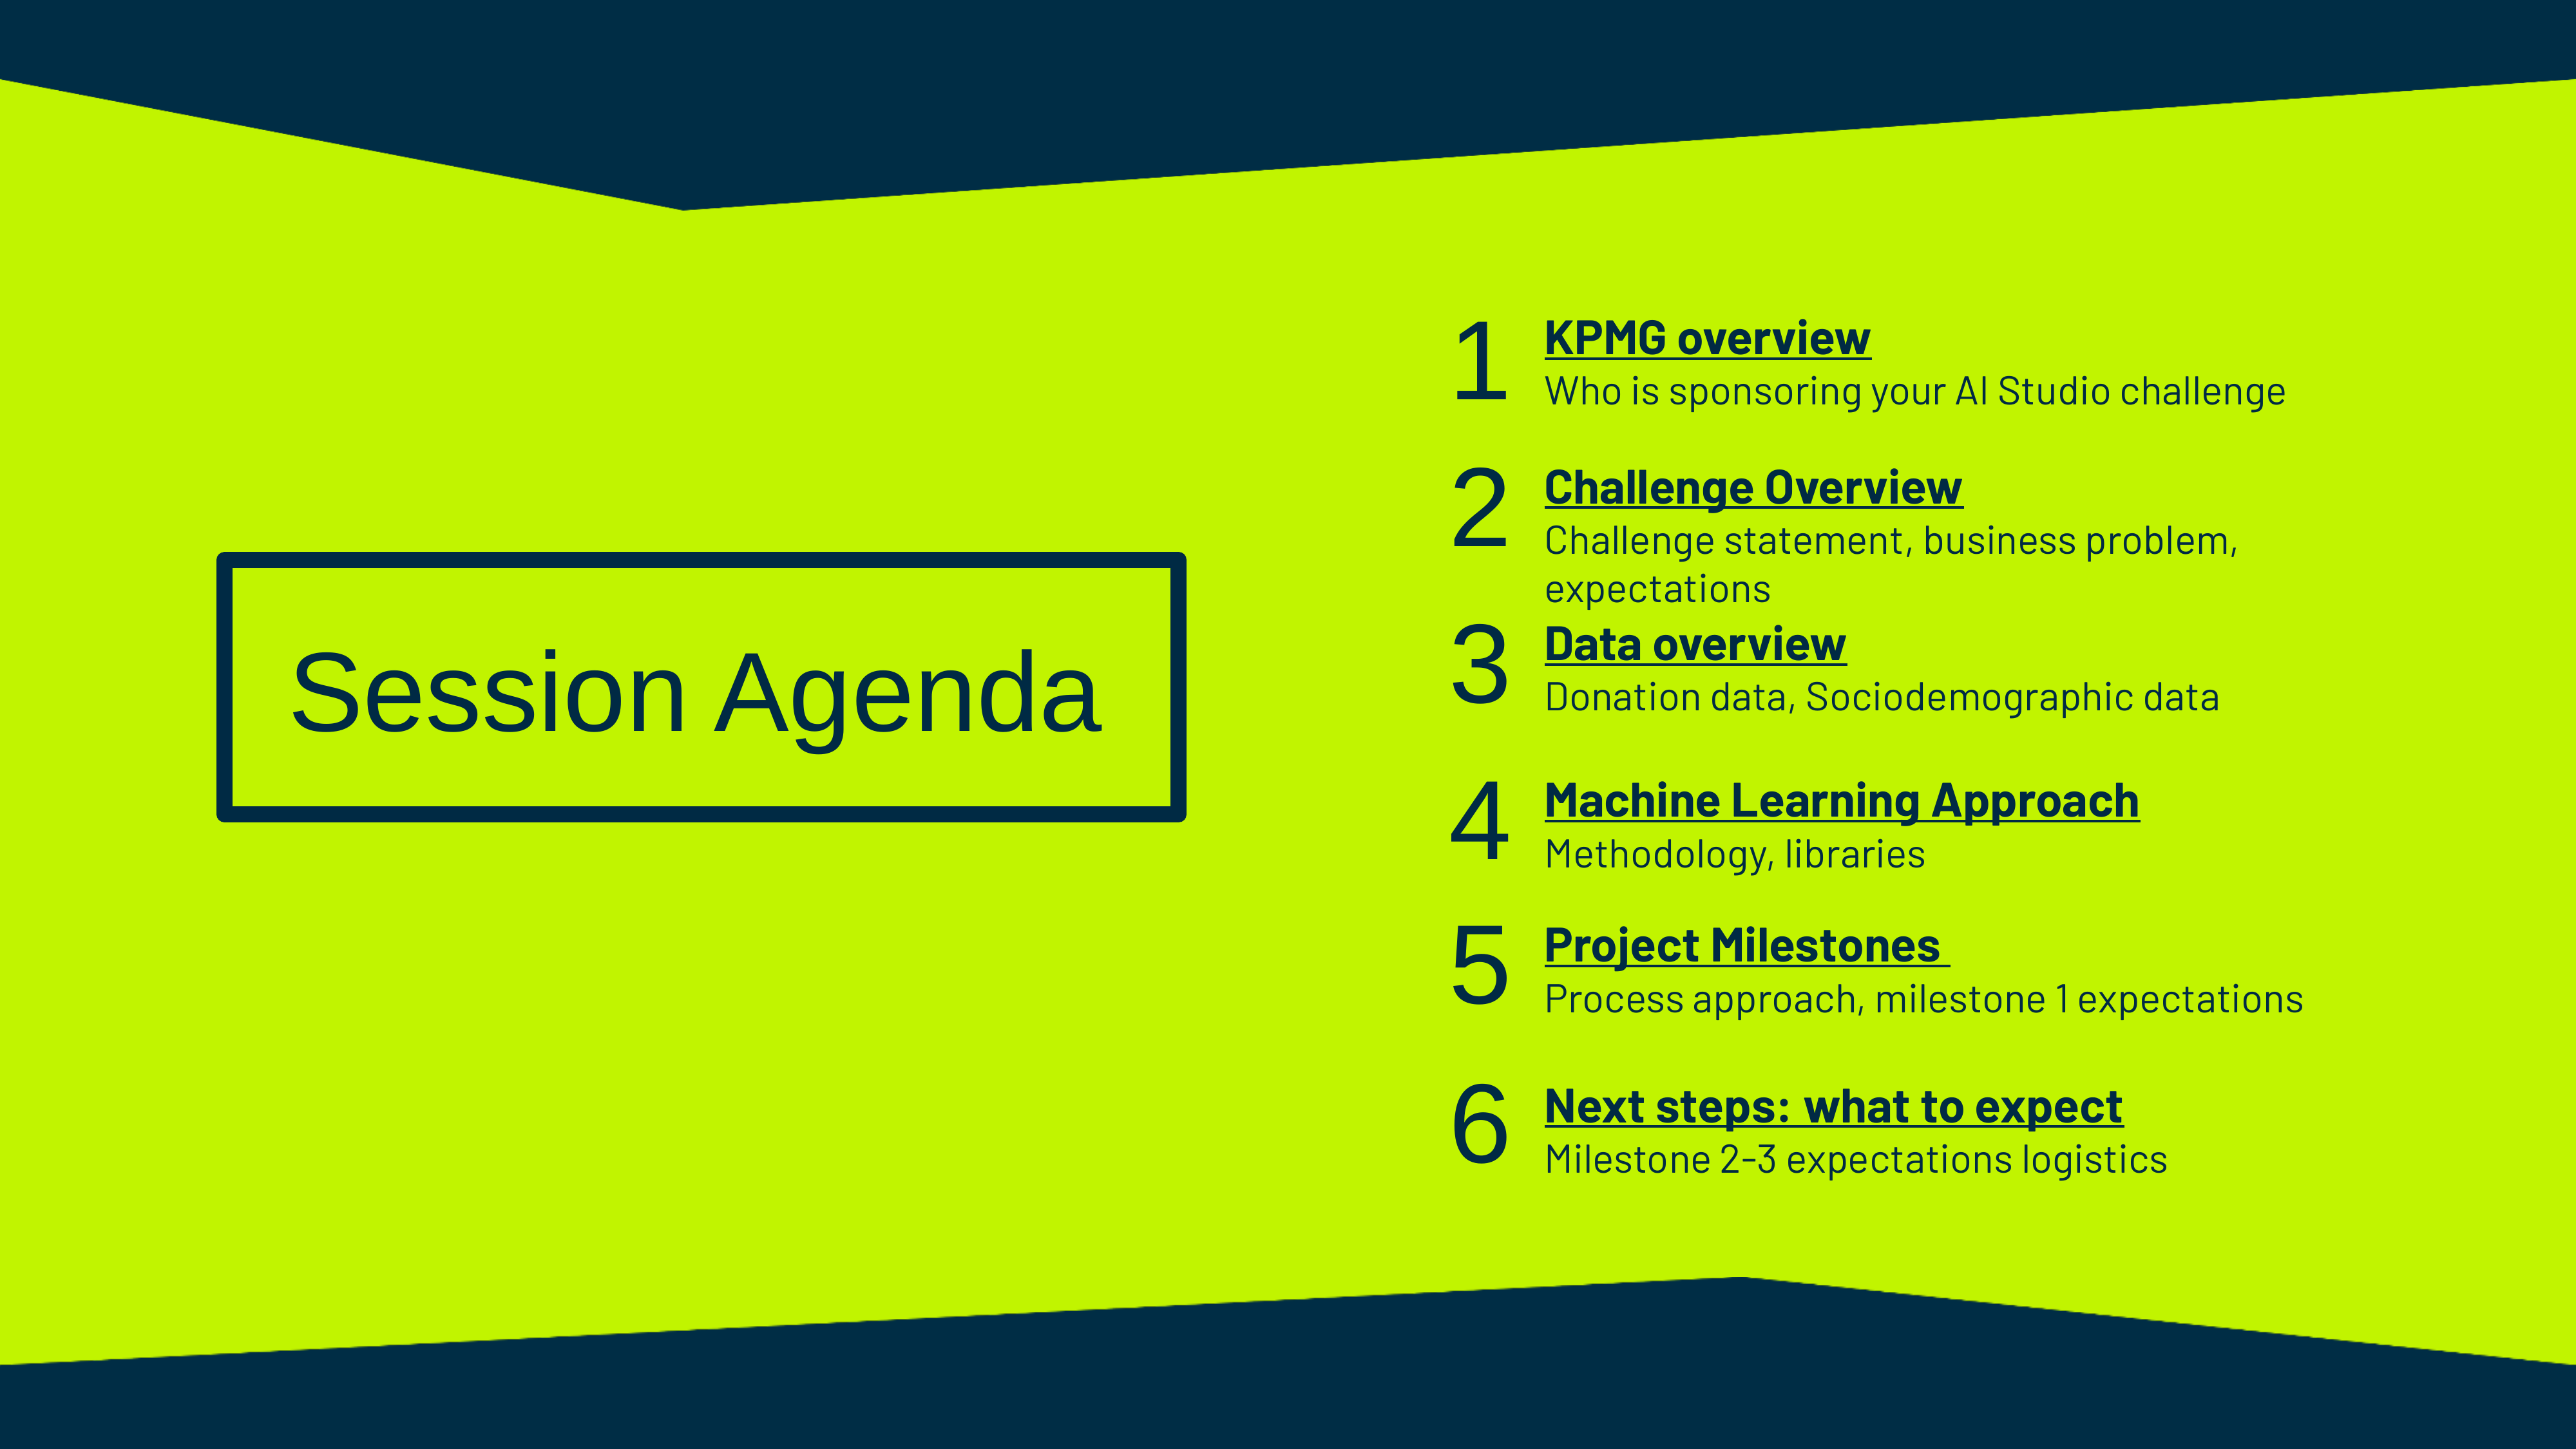

1
KPMG overview
Who is sponsoring your AI Studio challenge
2
Challenge Overview
Challenge statement, business problem, expectations
3
Data overview
# Session Agenda
Donation data, Sociodemographic data
4
Machine Learning Approach
Methodology, libraries
5
Project Milestones
Process approach, milestone 1 expectations
6
Next steps: what to expect
Milestone 2-3 expectations logistics